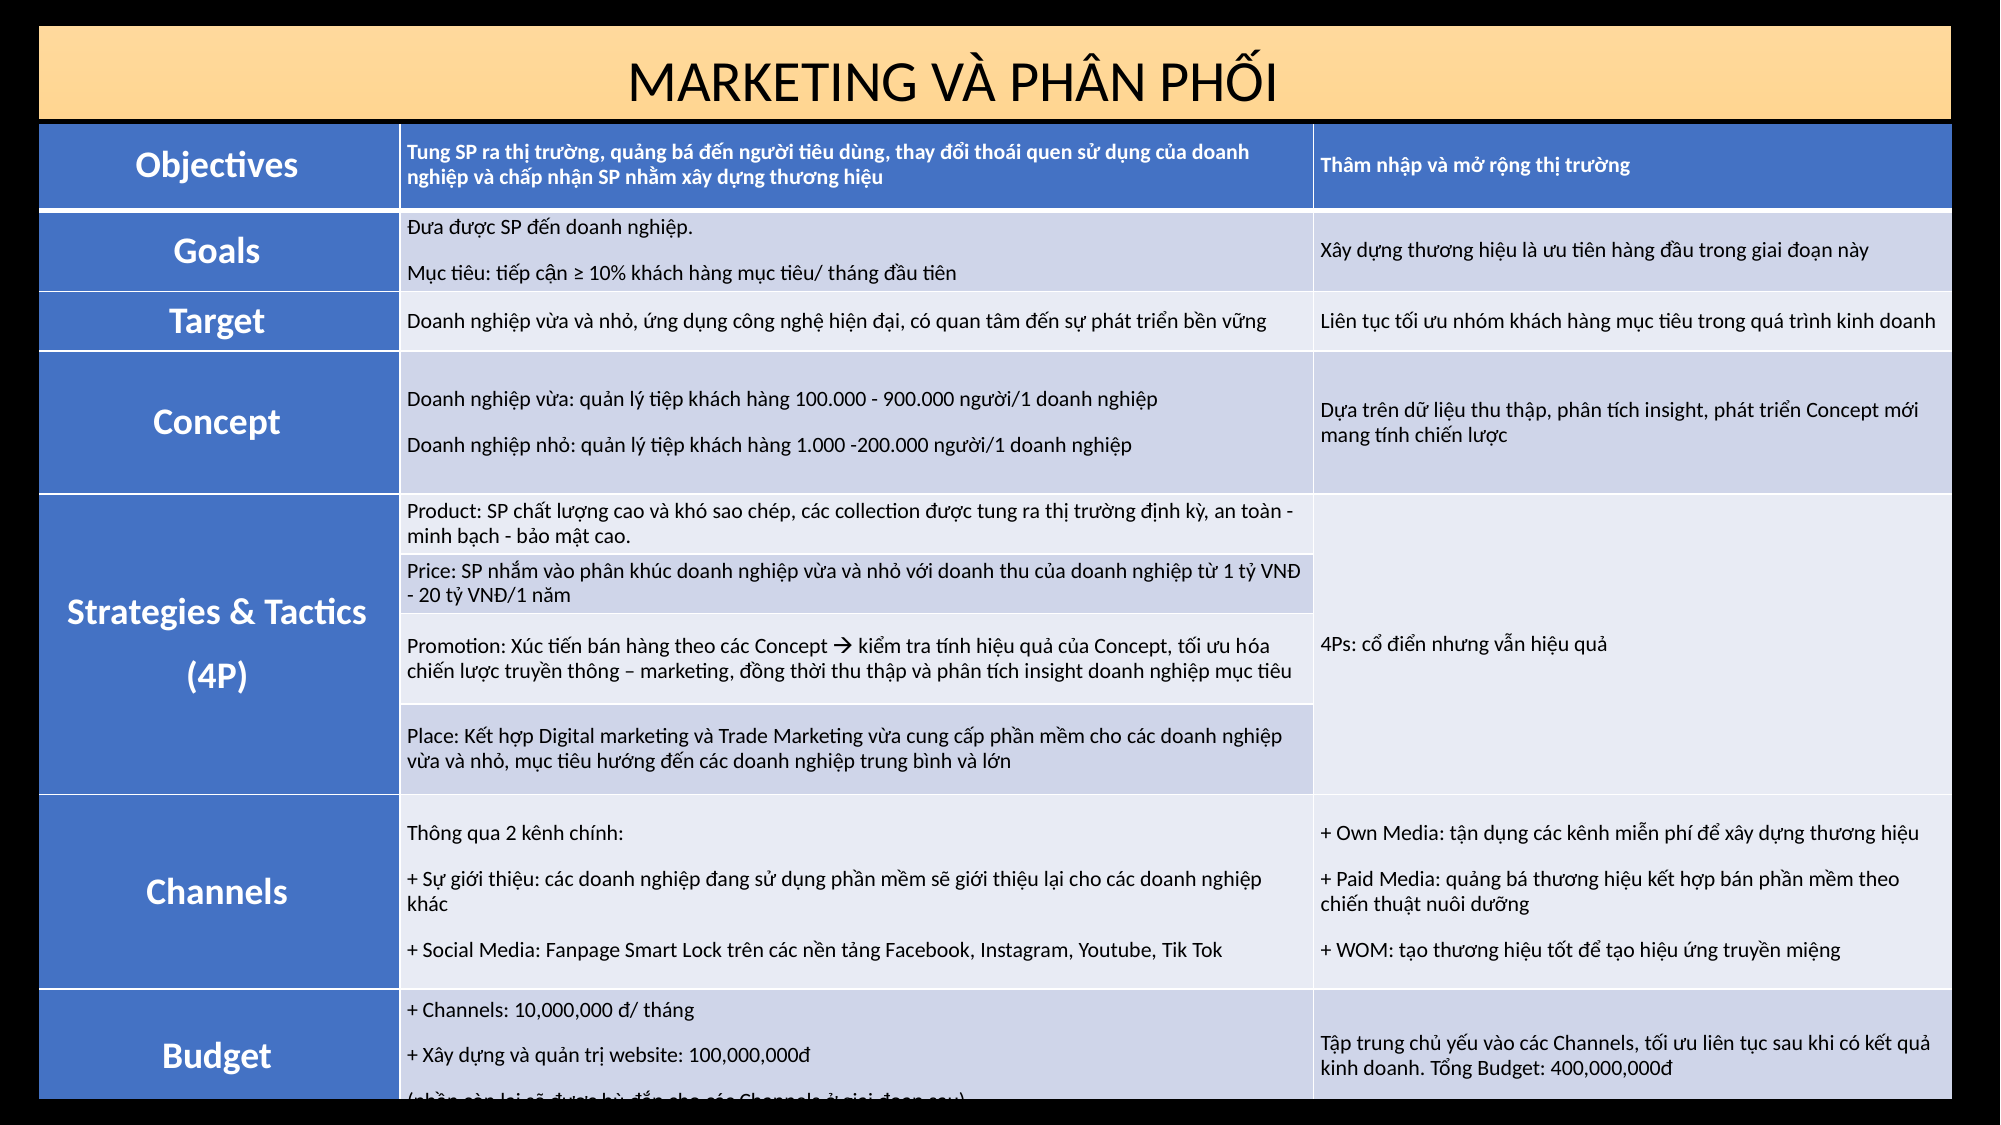

MARKETING VÀ PHÂN PHỐI
| Objectives | Tung SP ra thị trường, quảng bá đến người tiêu dùng, thay đổi thoái quen sử dụng của doanh nghiệp và chấp nhận SP nhằm xây dựng thương hiệu | Thâm nhập và mở rộng thị trường |
| --- | --- | --- |
| Goals | Đưa được SP đến doanh nghiệp. Mục tiêu: tiếp cận ≥ 10% khách hàng mục tiêu/ tháng đầu tiên | Xây dựng thương hiệu là ưu tiên hàng đầu trong giai đoạn này |
| Target | Doanh nghiệp vừa và nhỏ, ứng dụng công nghệ hiện đại, có quan tâm đến sự phát triển bền vững | Liên tục tối ưu nhóm khách hàng mục tiêu trong quá trình kinh doanh |
| Concept | Doanh nghiệp vừa: quản lý tiệp khách hàng 100.000 - 900.000 người/1 doanh nghiệp  Doanh nghiệp nhỏ: quản lý tiệp khách hàng 1.000 -200.000 người/1 doanh nghiệp | Dựa trên dữ liệu thu thập, phân tích insight, phát triển Concept mới mang tính chiến lược |
| Strategies & Tactics (4P) | Product: SP chất lượng cao và khó sao chép, các collection được tung ra thị trường định kỳ, an toàn - minh bạch - bảo mật cao. | 4Ps: cổ điển nhưng vẫn hiệu quả |
|  | Price: SP nhắm vào phân khúc doanh nghiệp vừa và nhỏ với doanh thu của doanh nghiệp từ 1 tỷ VNĐ - 20 tỷ VNĐ/1 năm |  |
|  | Promotion: Xúc tiến bán hàng theo các Concept 🡪 kiểm tra tính hiệu quả của Concept, tối ưu hóa chiến lược truyền thông – marketing, đồng thời thu thập và phân tích insight doanh nghiệp mục tiêu |  |
|  | Place: Kết hợp Digital marketing và Trade Marketing vừa cung cấp phần mềm cho các doanh nghiệp vừa và nhỏ, mục tiêu hướng đến các doanh nghiệp trung bình và lớn |  |
| Channels | Thông qua 2 kênh chính: + Sự giới thiệu: các doanh nghiệp đang sử dụng phần mềm sẽ giới thiệu lại cho các doanh nghiệp khác + Social Media: Fanpage Smart Lock trên các nền tảng Facebook, Instagram, Youtube, Tik Tok | + Own Media: tận dụng các kênh miễn phí để xây dựng thương hiệu + Paid Media: quảng bá thương hiệu kết hợp bán phần mềm theo chiến thuật nuôi dưỡng + WOM: tạo thương hiệu tốt để tạo hiệu ứng truyền miệng |
| Budget | + Channels: 10,000,000 đ/ tháng + Xây dựng và quản trị website: 100,000,000đ (phần còn lại sẽ được bù đắp cho các Channels ở giai đoạn sau) | Tập trung chủ yếu vào các Channels, tối ưu liên tục sau khi có kết quả kinh doanh. Tổng Budget: 400,000,000đ |